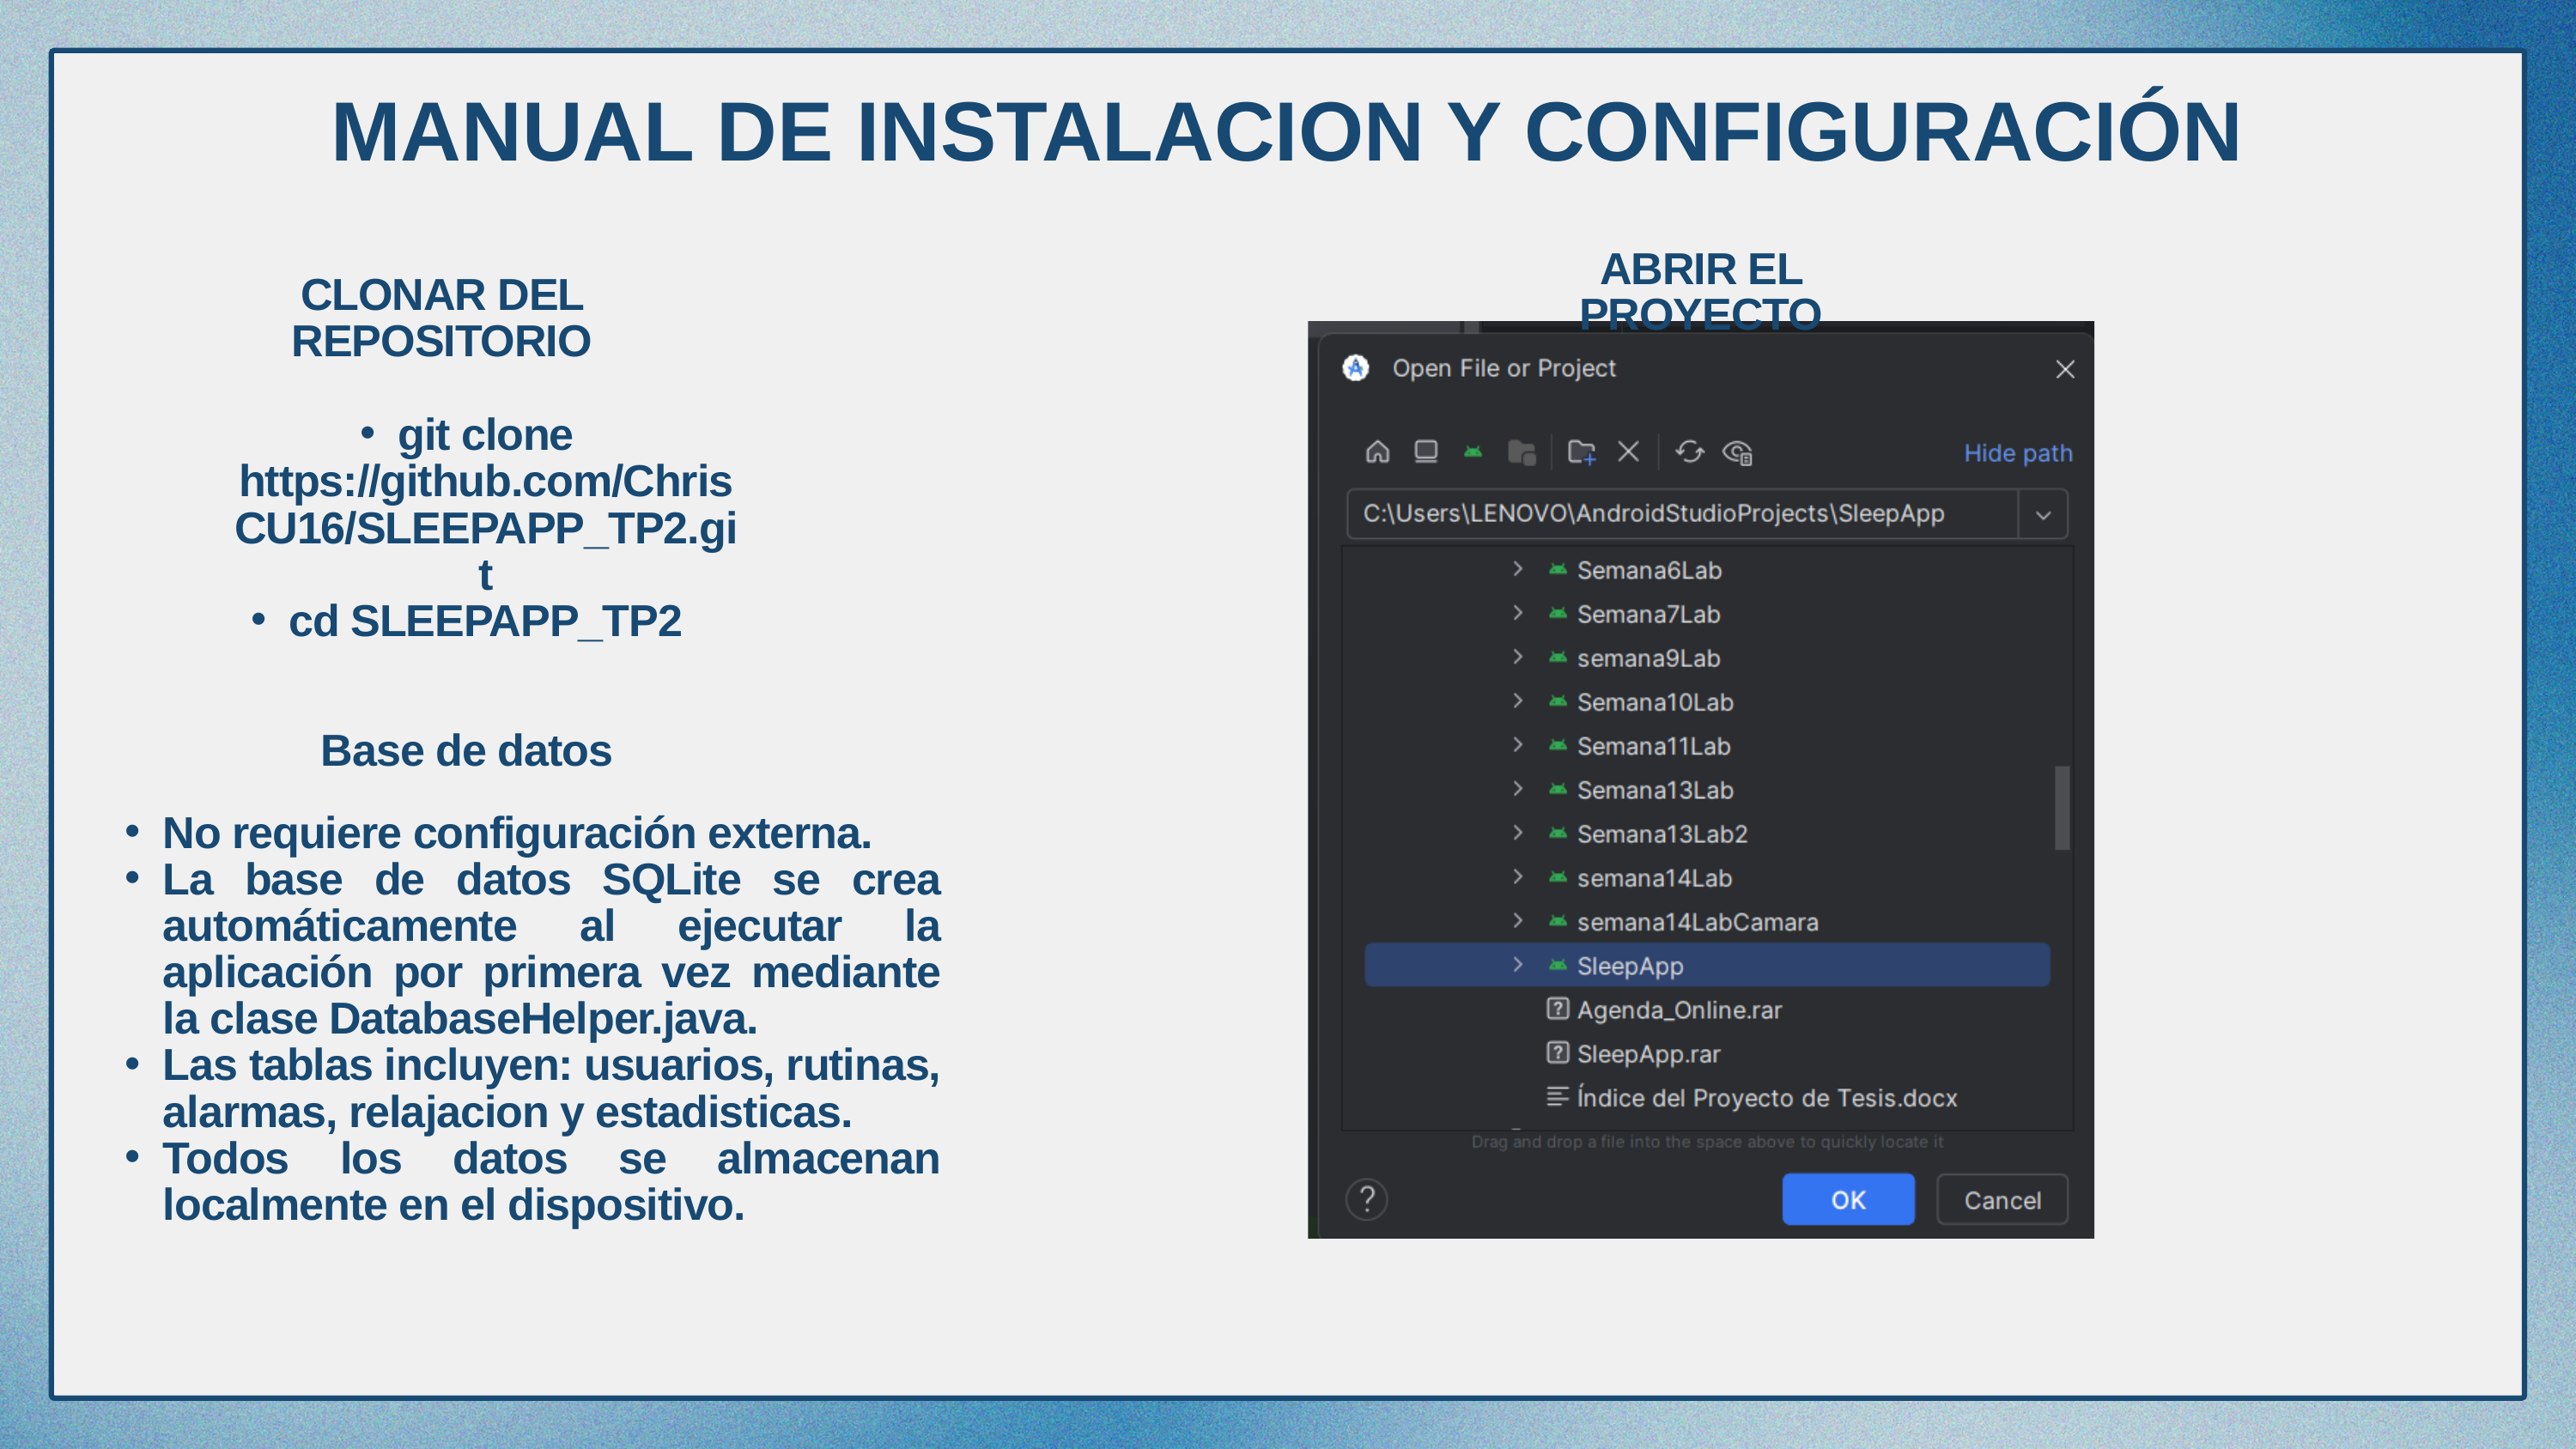

MANUAL DE INSTALACION Y CONFIGURACIÓN
ABRIR EL PROYECTO
CLONAR DEL REPOSITORIO

git clone https://github.com/ChrisCU16/SLEEPAPP_TP2.git
cd SLEEPAPP_TP2
Base de datos
No requiere configuración externa.
La base de datos SQLite se crea automáticamente al ejecutar la aplicación por primera vez mediante la clase DatabaseHelper.java.
Las tablas incluyen: usuarios, rutinas, alarmas, relajacion y estadisticas.
Todos los datos se almacenan localmente en el dispositivo.